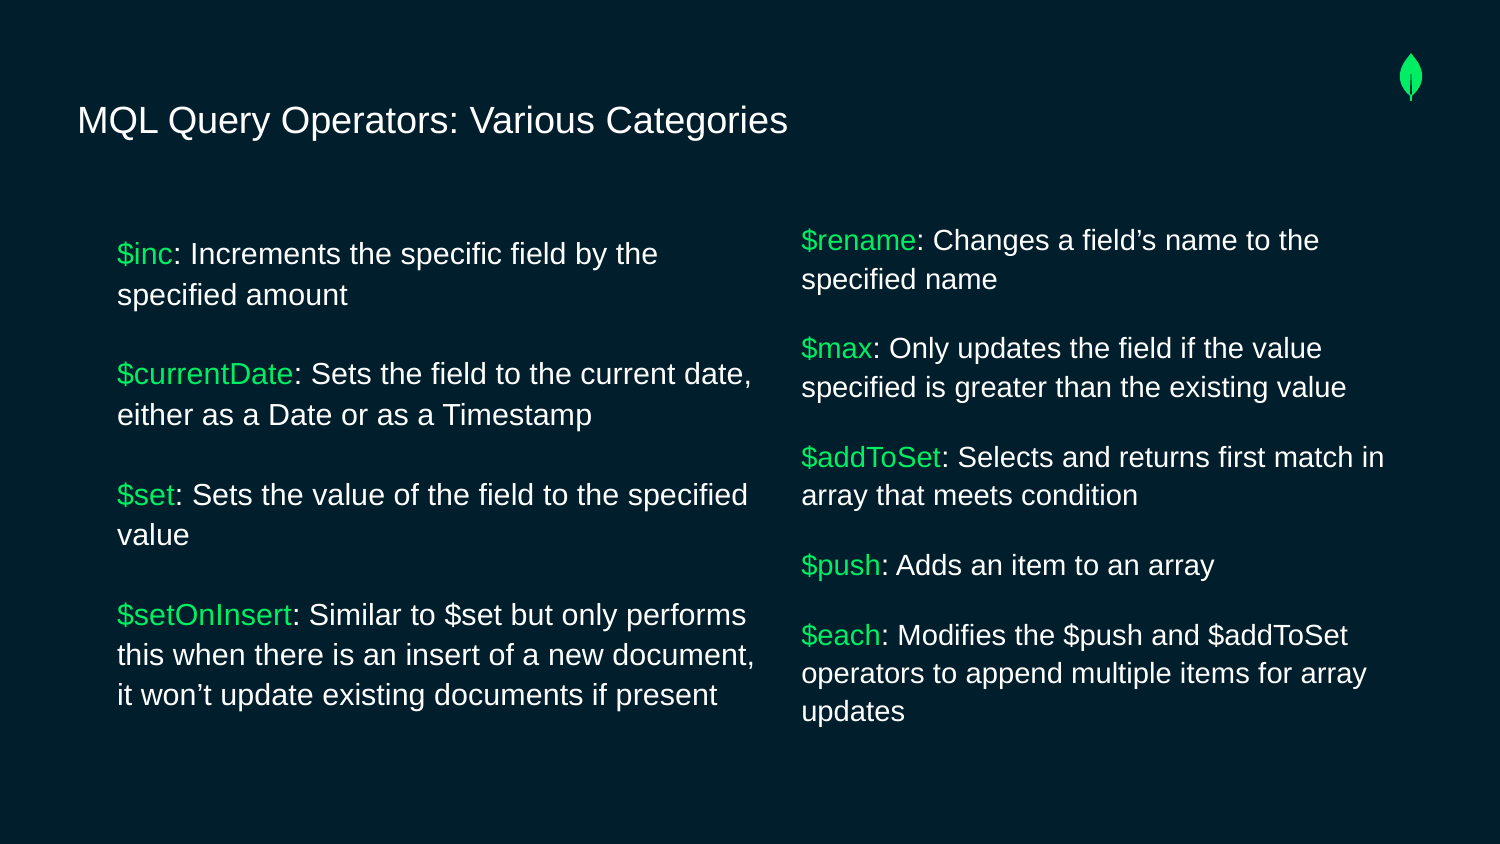

MQL Query Operators: Various Categories

$rename: Changes a field’s name to the specified name
$max: Only updates the field if the value specified is greater than the existing value
$addToSet: Selects and returns first match in array that meets condition
$push: Adds an item to an array
$each: Modifies the $push and $addToSet operators to append multiple items for array updates
$inc: Increments the specific field by the specified amount

$currentDate: Sets the field to the current date, either as a Date or as a Timestamp

$set: Sets the value of the field to the specified value

$setOnInsert: Similar to $set but only performs this when there is an insert of a new document, it won’t update existing documents if present